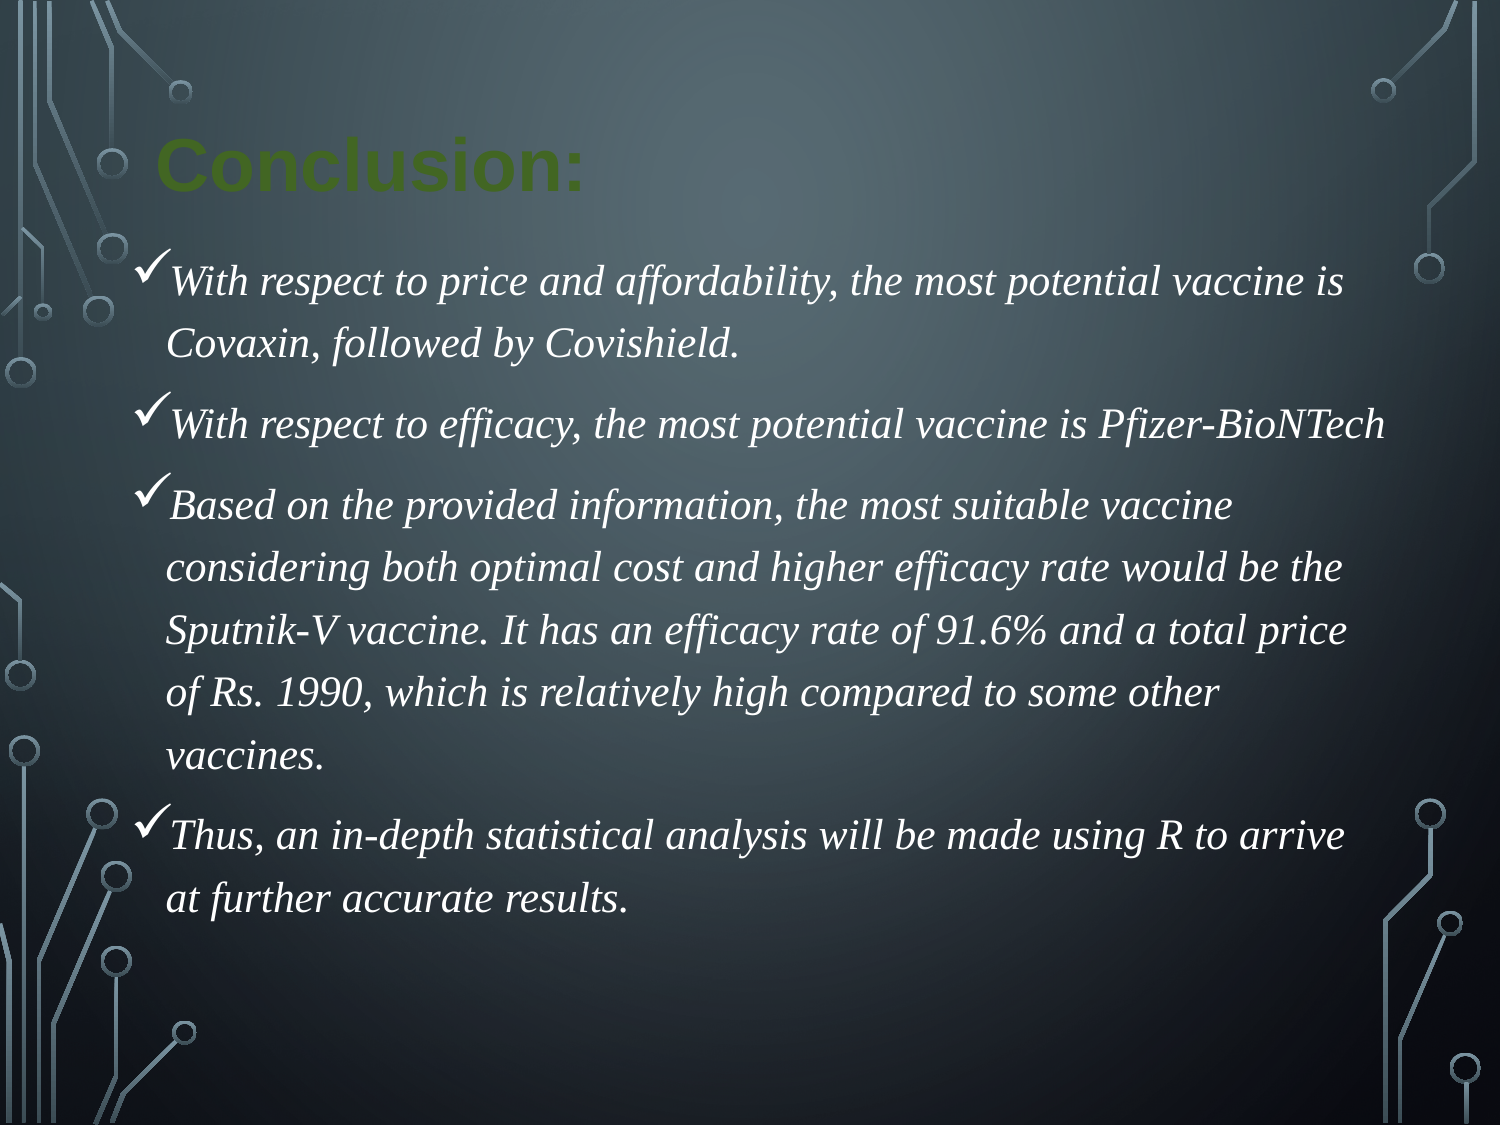

# Conclusion:
With respect to price and affordability, the most potential vaccine is Covaxin, followed by Covishield.
With respect to efficacy, the most potential vaccine is Pfizer-BioNTech
Based on the provided information, the most suitable vaccine considering both optimal cost and higher efficacy rate would be the Sputnik-V vaccine. It has an efficacy rate of 91.6% and a total price of Rs. 1990, which is relatively high compared to some other vaccines.
Thus, an in-depth statistical analysis will be made using R to arrive at further accurate results.